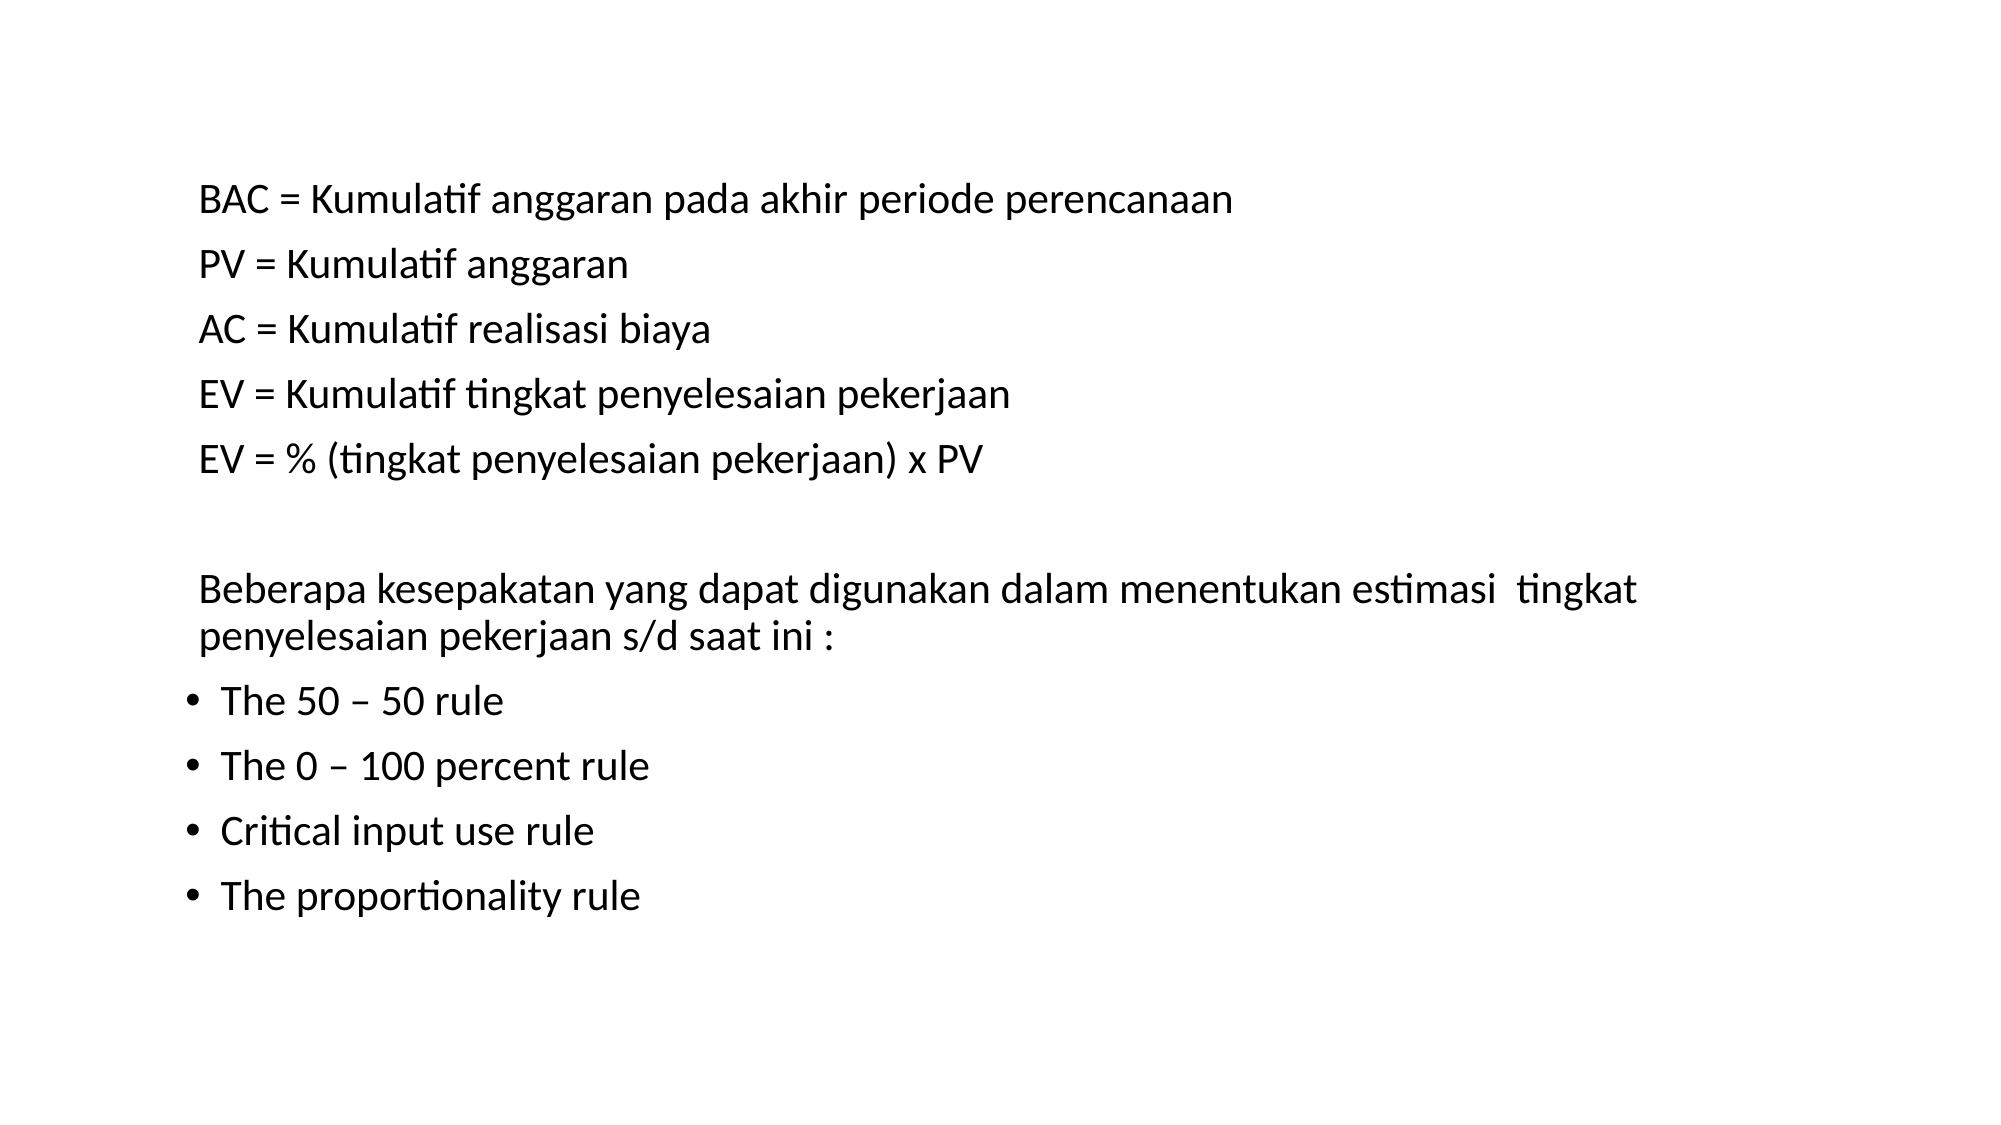

BAC = Kumulatif anggaran pada akhir periode perencanaan
PV = Kumulatif anggaran
AC = Kumulatif realisasi biaya
EV = Kumulatif tingkat penyelesaian pekerjaan
EV = % (tingkat penyelesaian pekerjaan) x PV

Beberapa kesepakatan yang dapat digunakan dalam menentukan estimasi  tingkat penyelesaian pekerjaan s/d saat ini :
The 50 – 50 rule
The 0 – 100 percent rule
Critical input use rule
The proportionality rule